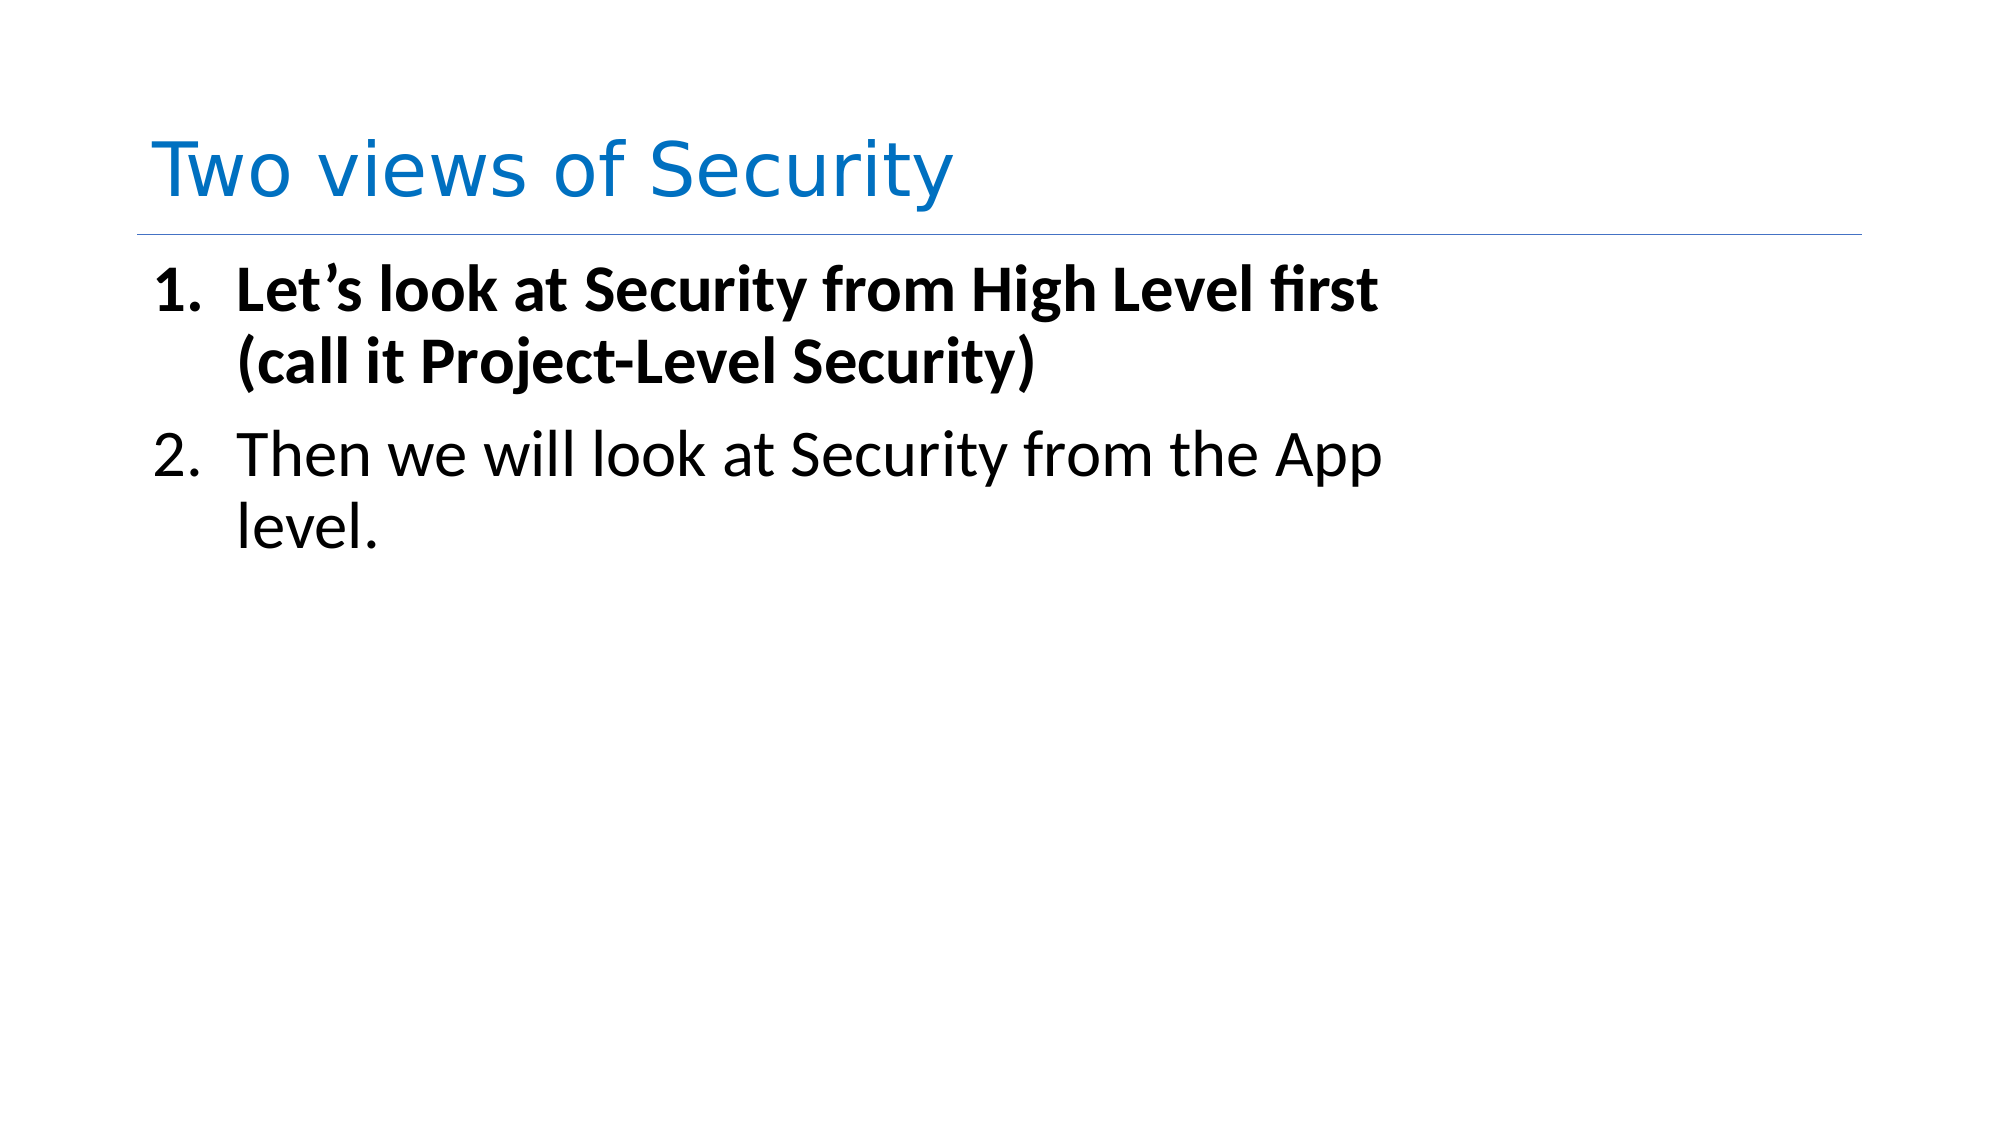

# Two views of Security
Let’s look at Security from High Level first (call it Project-Level Security)
Then we will look at Security from the App level.